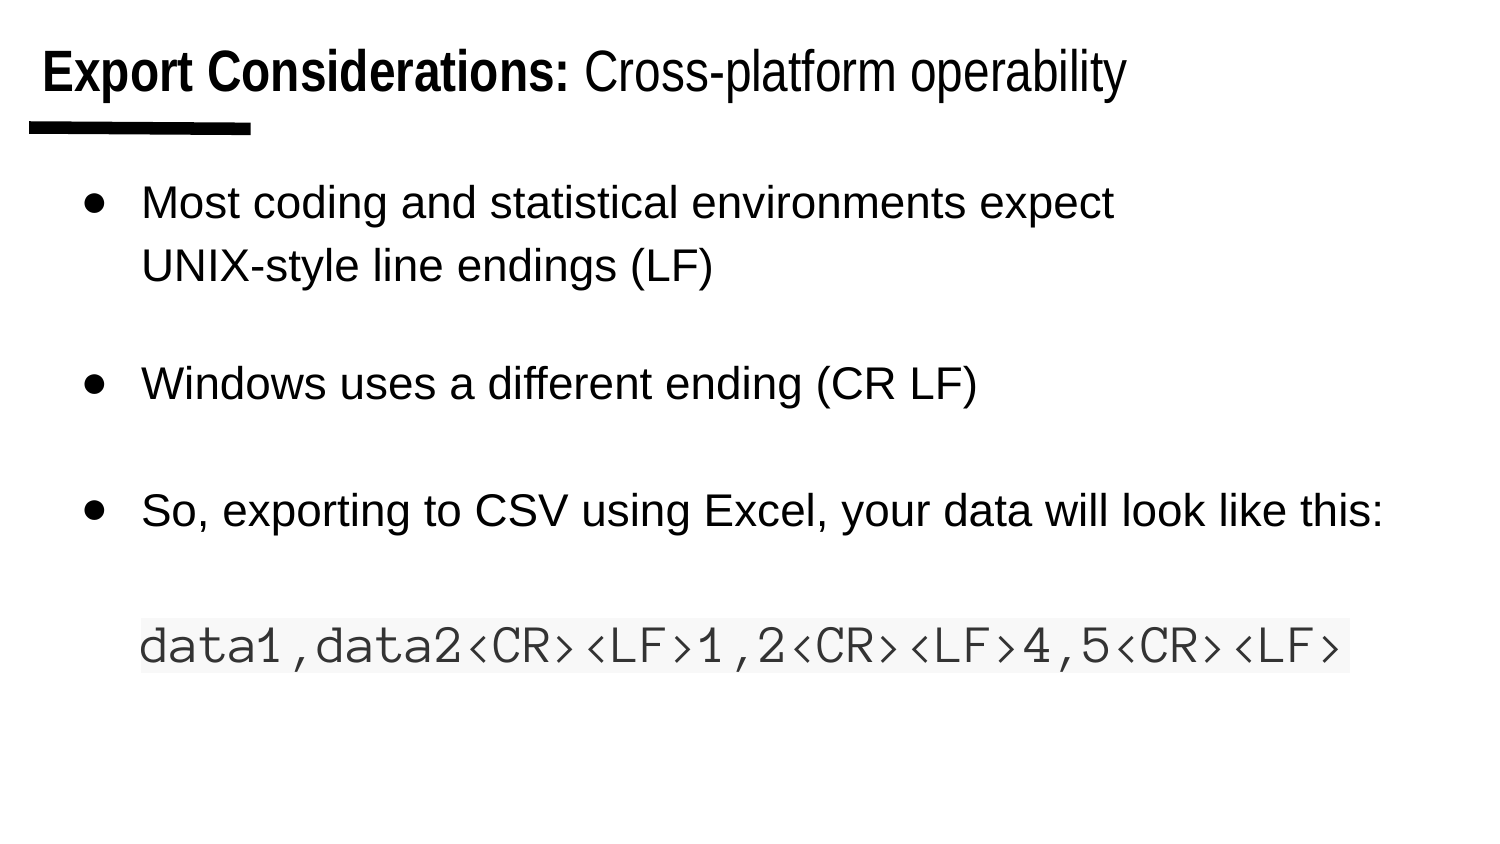

# Export Considerations: Cross-platform operability

Most coding and statistical environments expect
UNIX-style line endings (LF)
Windows uses a different ending (CR LF)
So, exporting to CSV using Excel, your data will look like this:
	data1,data2<CR><LF>1,2<CR><LF>4,5<CR><LF>